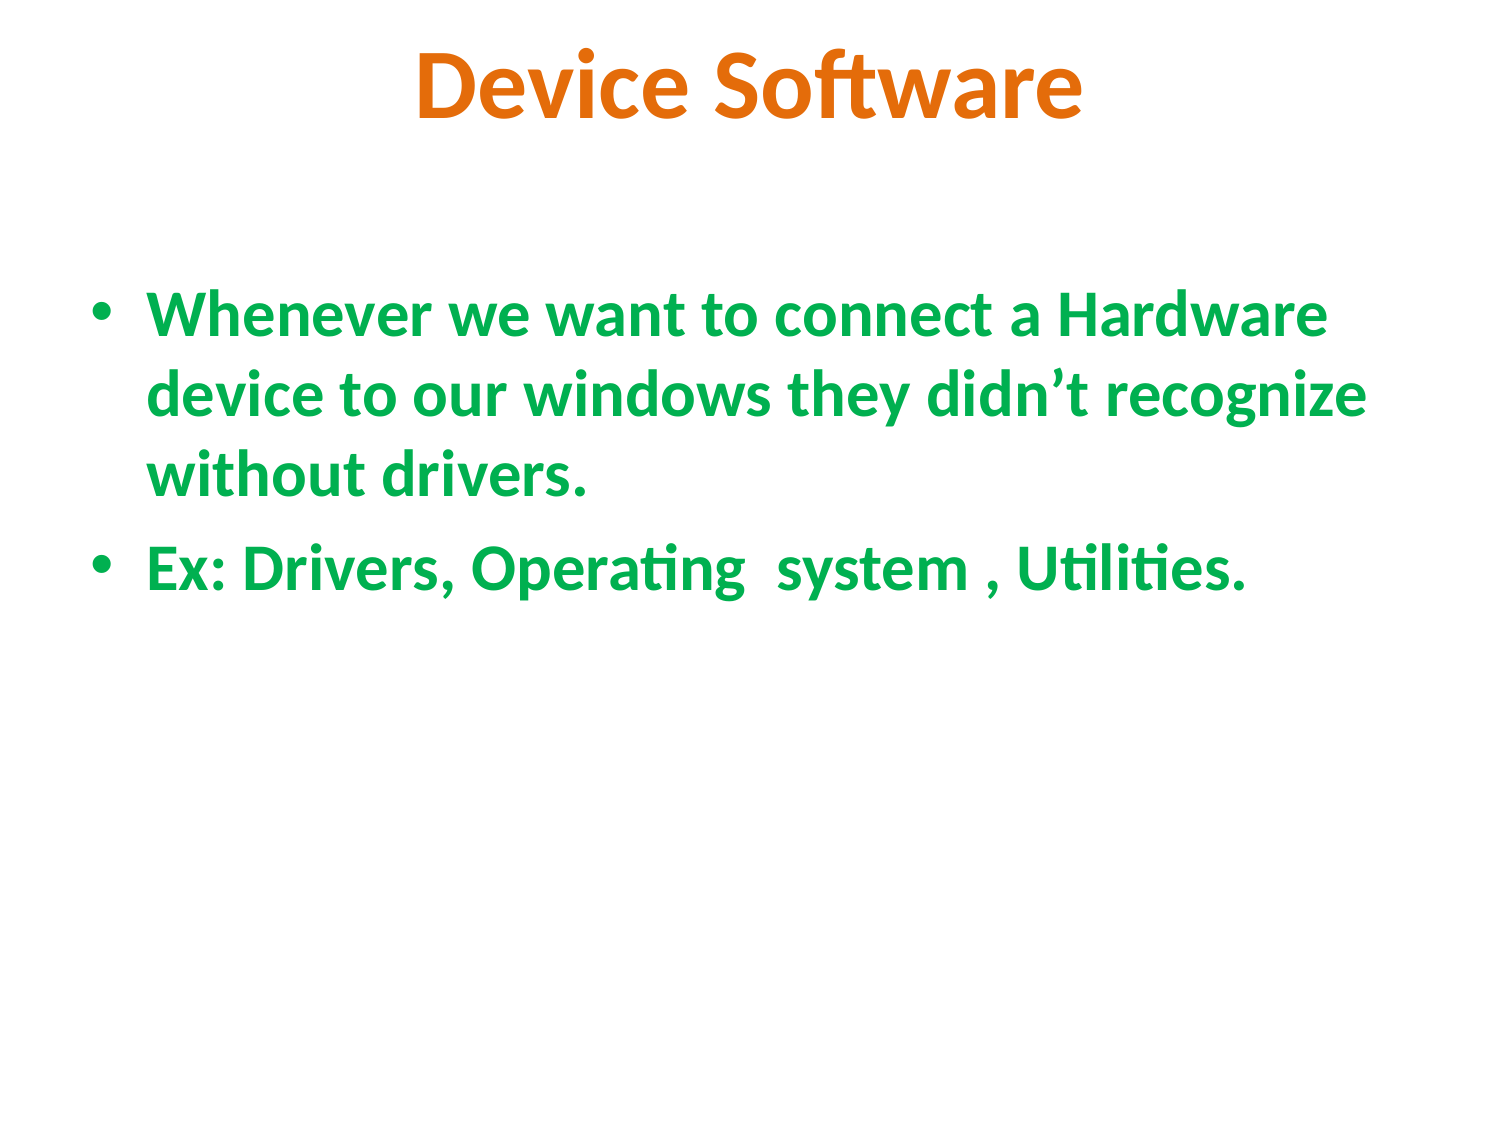

# Device Software
Whenever we want to connect a Hardware device to our windows they didn’t recognize without drivers.
Ex: Drivers, Operating  system , Utilities.